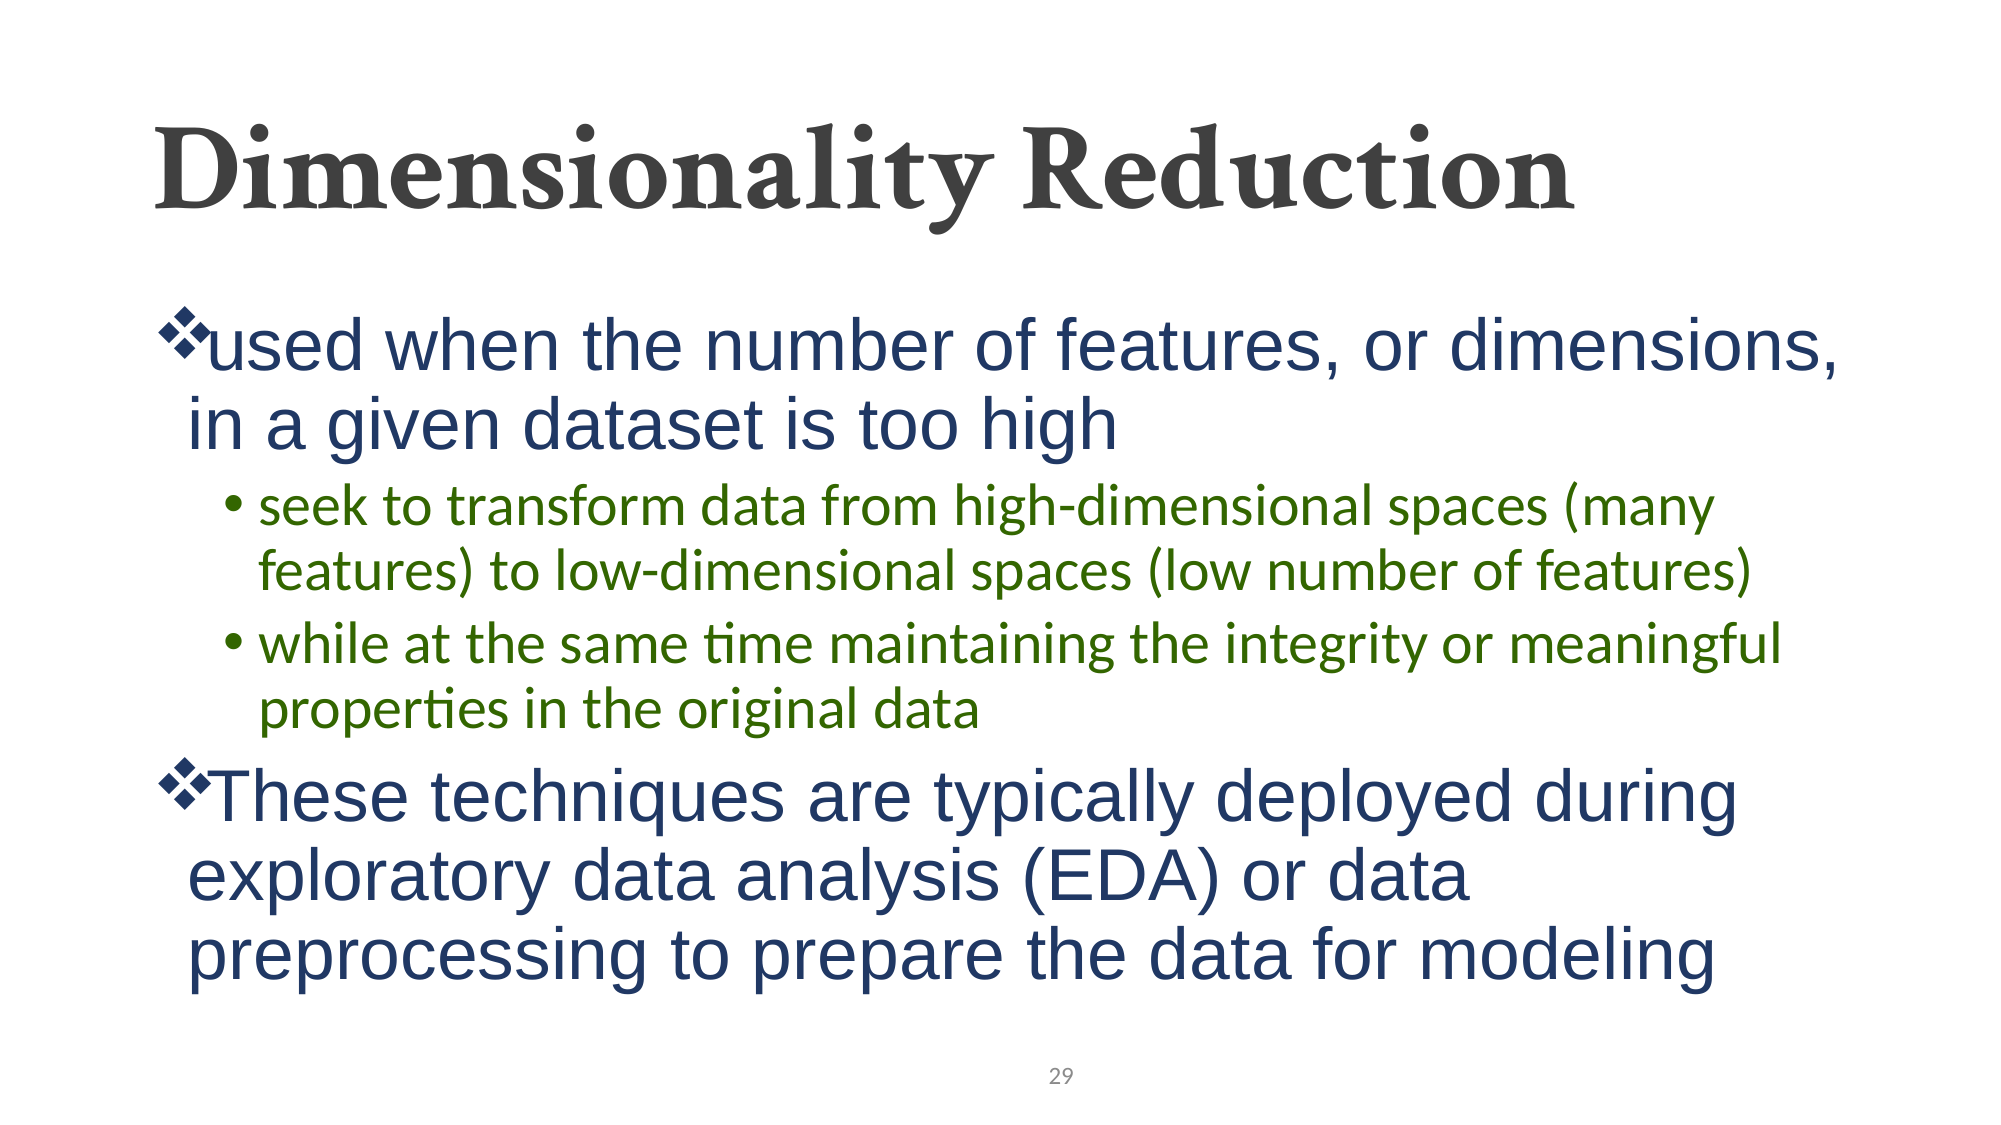

# Dimensionality Reduction
used when the number of features, or dimensions, in a given dataset is too high
seek to transform data from high-dimensional spaces (many features) to low-dimensional spaces (low number of features)
while at the same time maintaining the integrity or meaningful properties in the original data
These techniques are typically deployed during exploratory data analysis (EDA) or data preprocessing to prepare the data for modeling
29